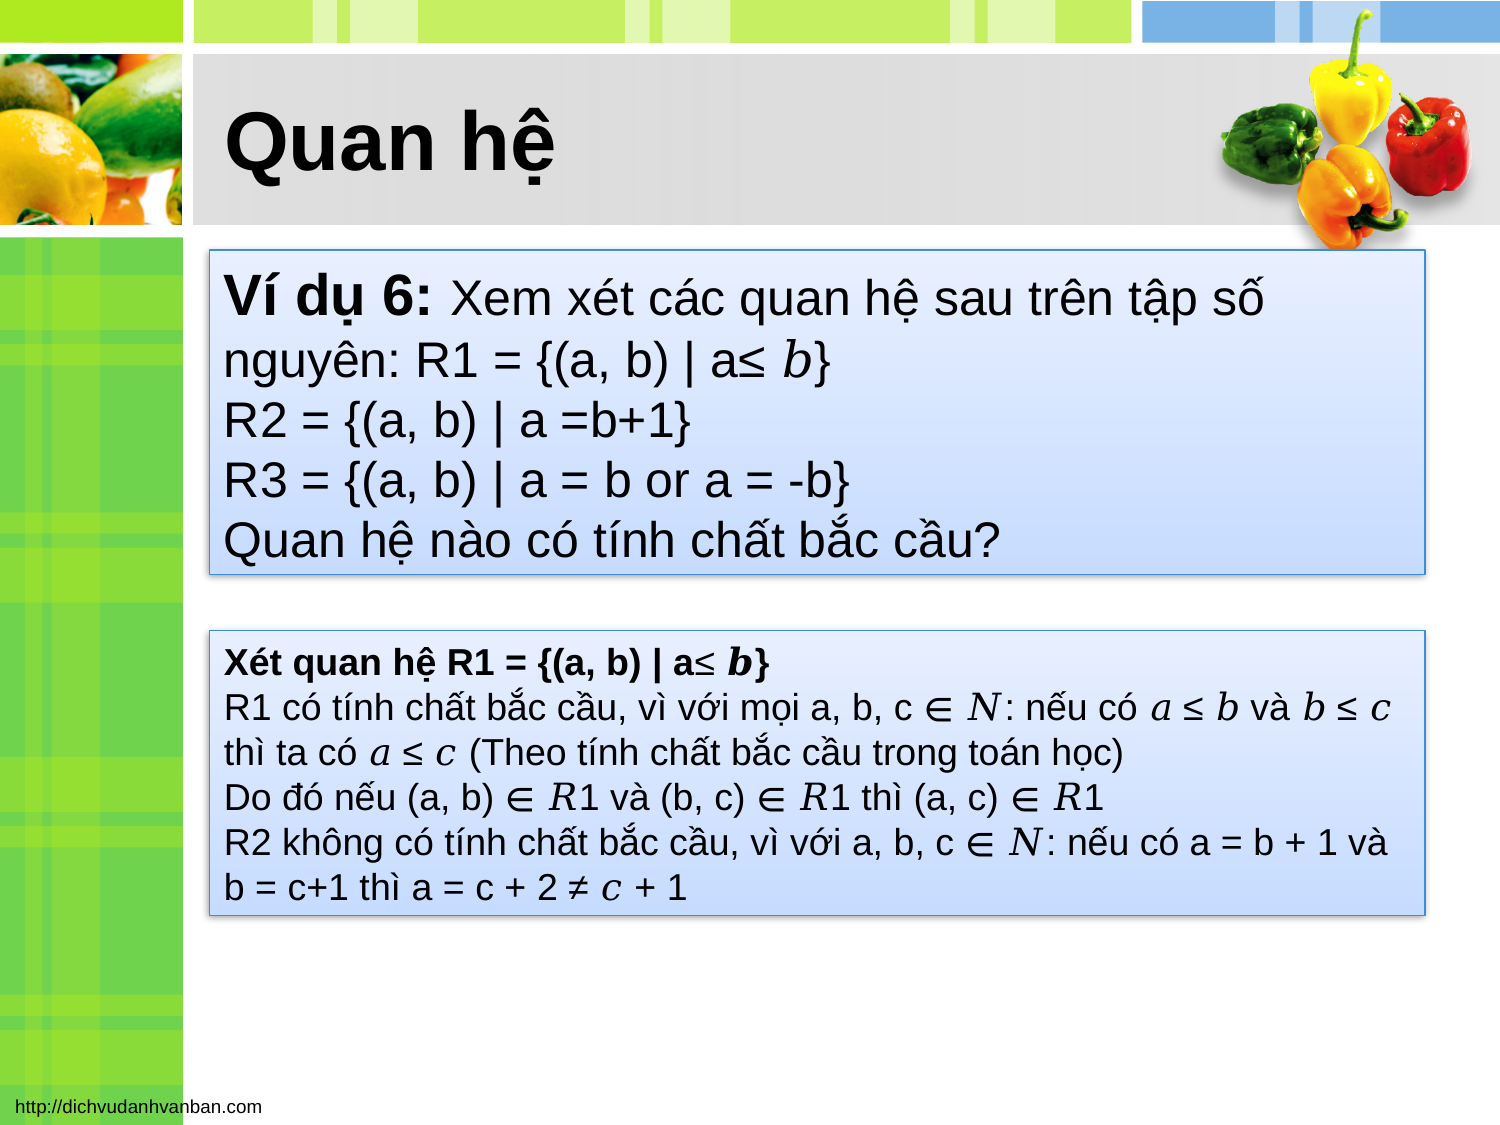

# Quan hệ
Ví dụ 6: Xem xét các quan hệ sau trên tập số nguyên: R1 = {(a, b) | a≤ 𝑏}
R2 = {(a, b) | a =b+1}
R3 = {(a, b) | a = b or a = -b}
Quan hệ nào có tính chất bắc cầu?
Xét quan hệ R1 = {(a, b) | a≤ 𝒃}
R1 có tính chất bắc cầu, vì với mọi a, b, c ∈ 𝑁: nếu có 𝑎 ≤ 𝑏 và 𝑏 ≤ 𝑐 thì ta có 𝑎 ≤ 𝑐 (Theo tính chất bắc cầu trong toán học)
Do đó nếu (a, b) ∈ 𝑅1 và (b, c) ∈ 𝑅1 thì (a, c) ∈ 𝑅1
R2 không có tính chất bắc cầu, vì với a, b, c ∈ 𝑁: nếu có a = b + 1 và b = c+1 thì a = c + 2 ≠ 𝑐 + 1